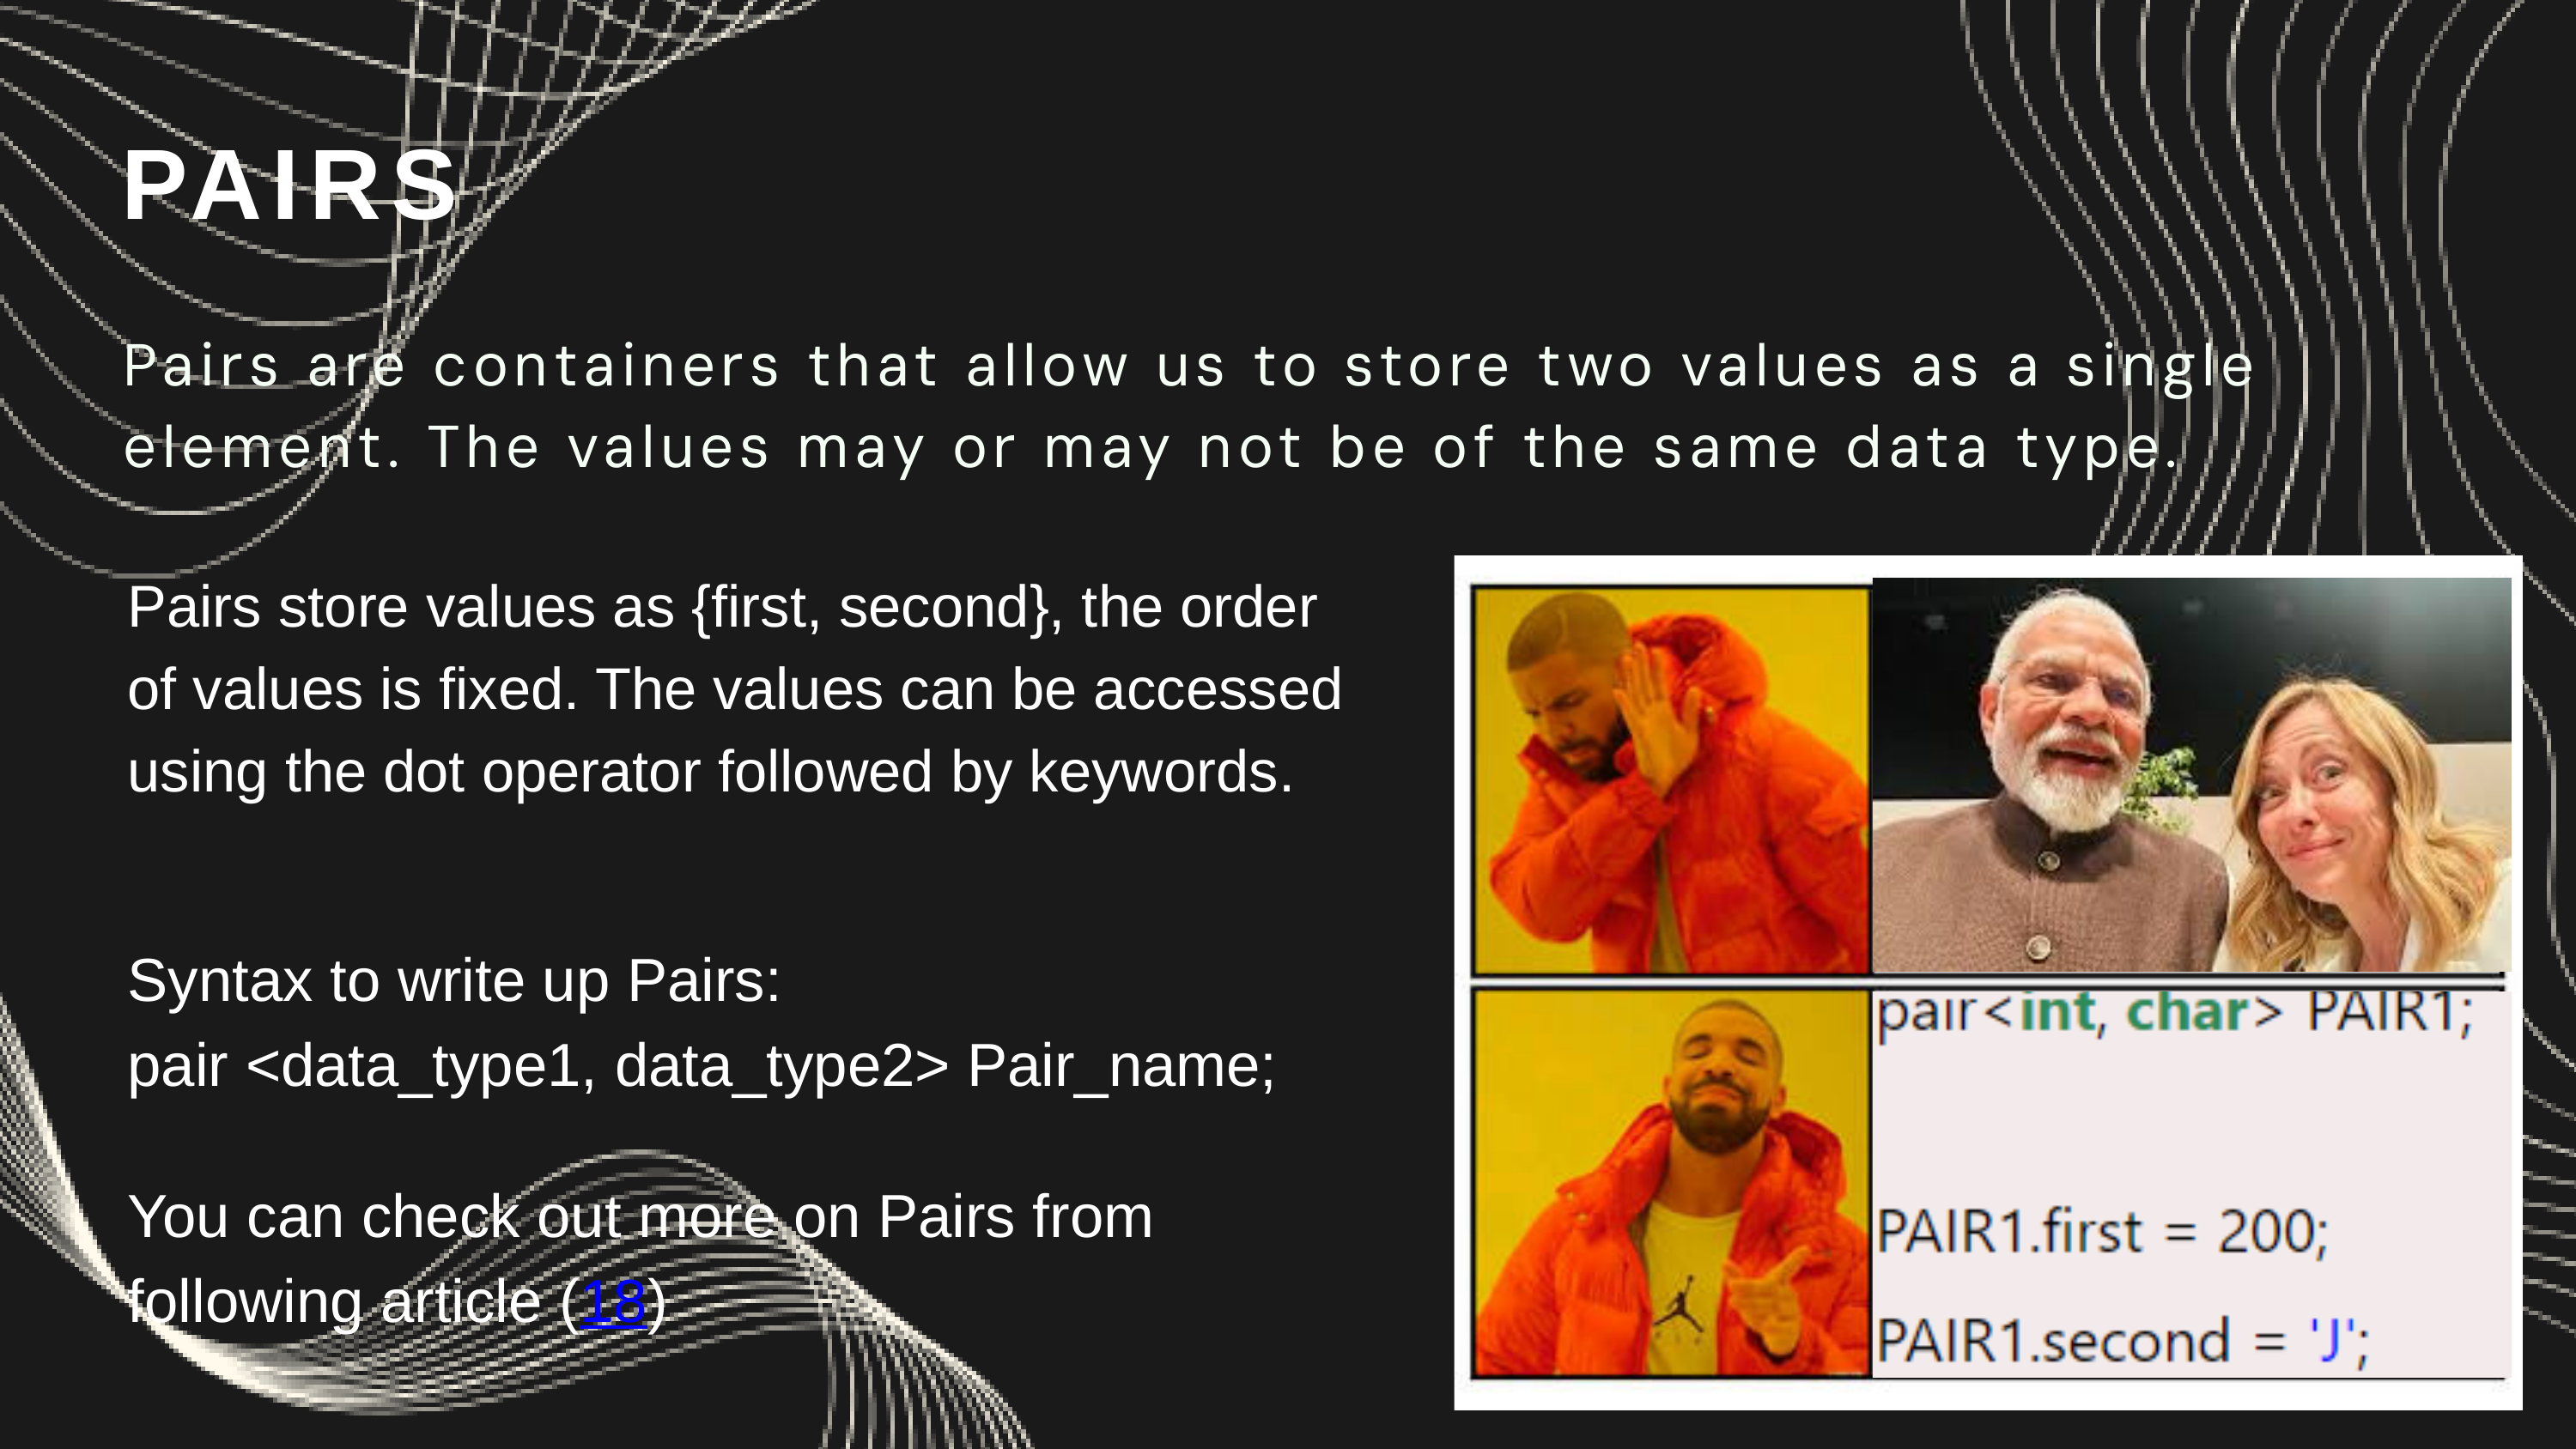

PAIRS
Pairs are containers that allow us to store two values as a single element. The values may or may not be of the same data type.
Pairs store values as {first, second}, the order of values is fixed. The values can be accessed using the dot operator followed by keywords.

Syntax to write up Pairs:
pair <data_type1, data_type2> Pair_name;

You can check out more on Pairs from following article (18)